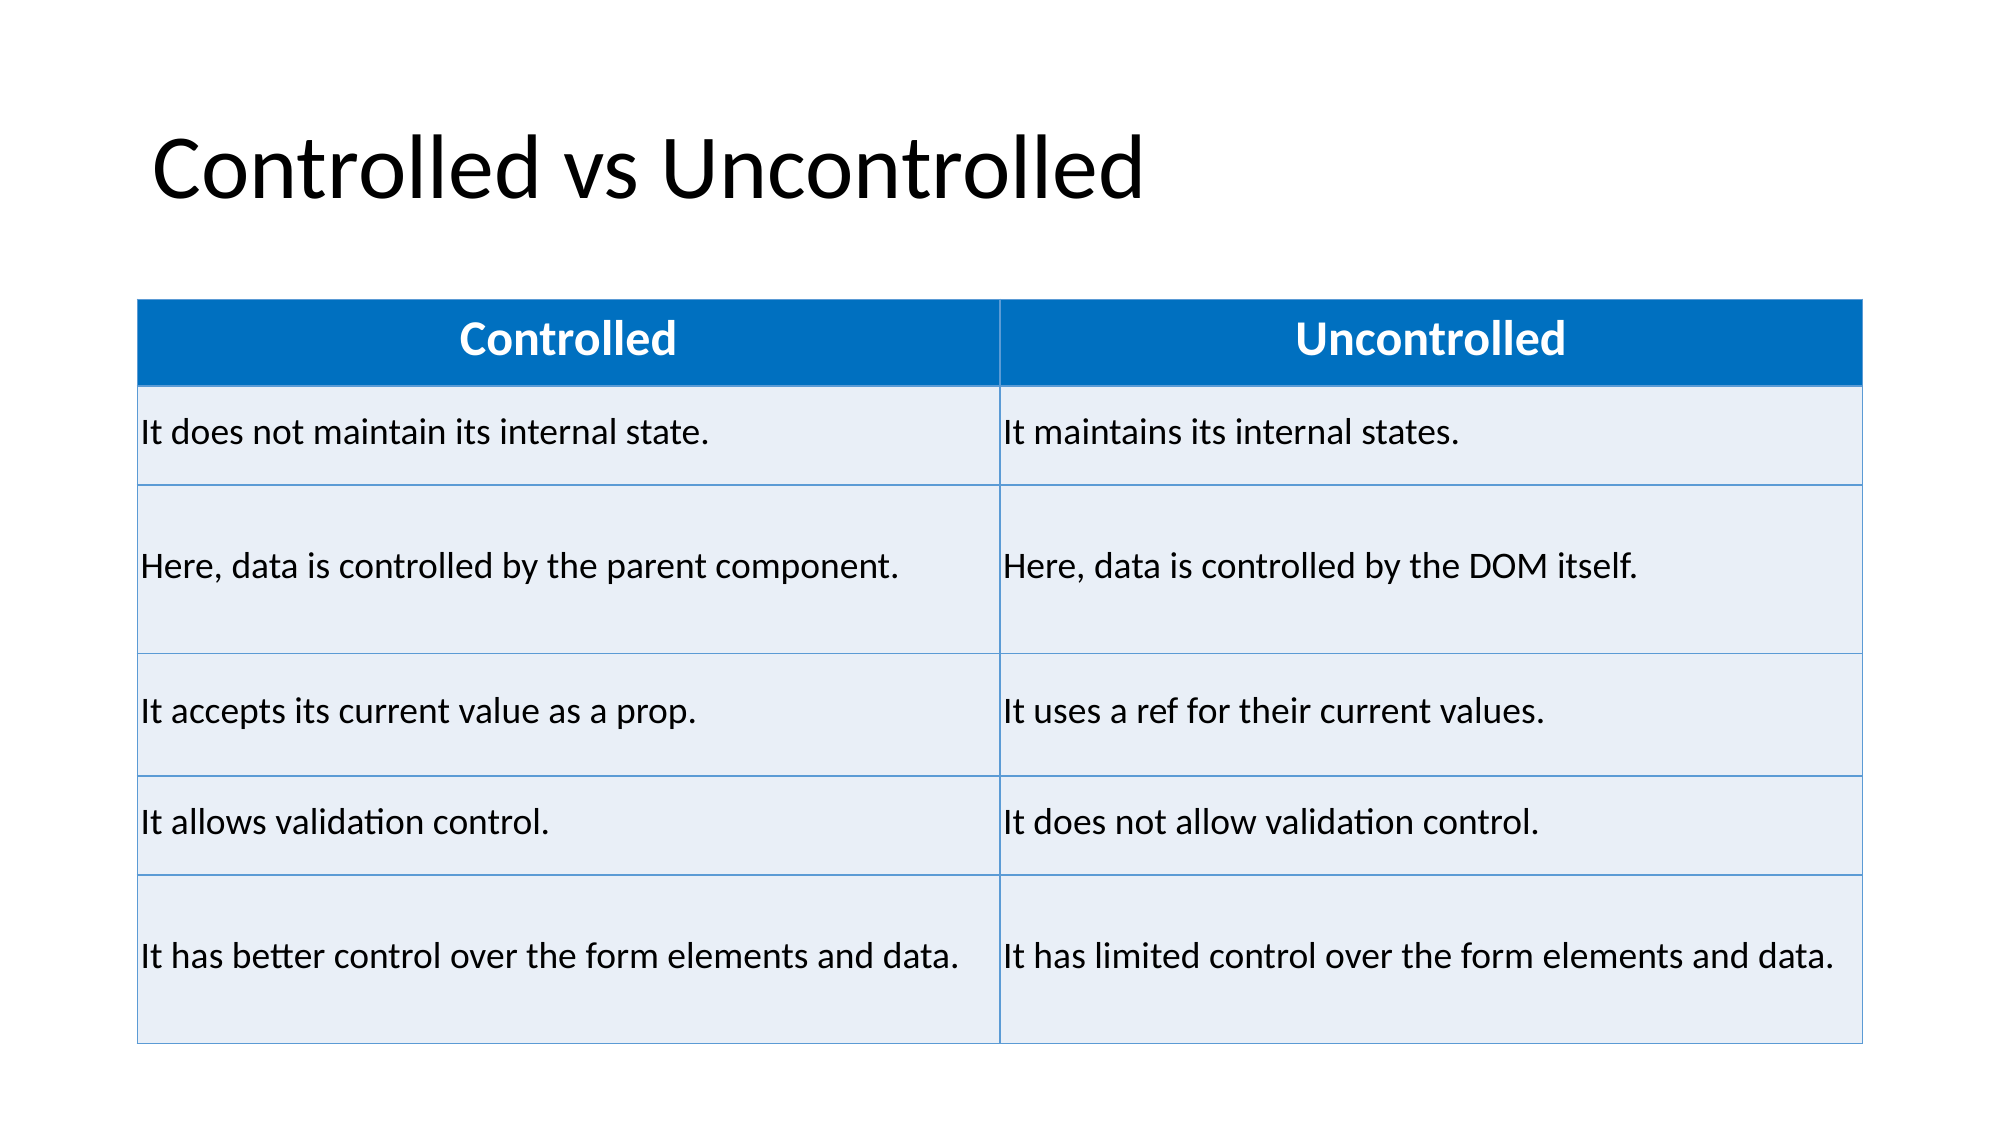

# Controlled vs Uncontrolled
| Controlled | Uncontrolled |
| --- | --- |
| It does not maintain its internal state. | It maintains its internal states. |
| Here, data is controlled by the parent component. | Here, data is controlled by the DOM itself. |
| It accepts its current value as a prop. | It uses a ref for their current values. |
| It allows validation control. | It does not allow validation control. |
| It has better control over the form elements and data. | It has limited control over the form elements and data. |